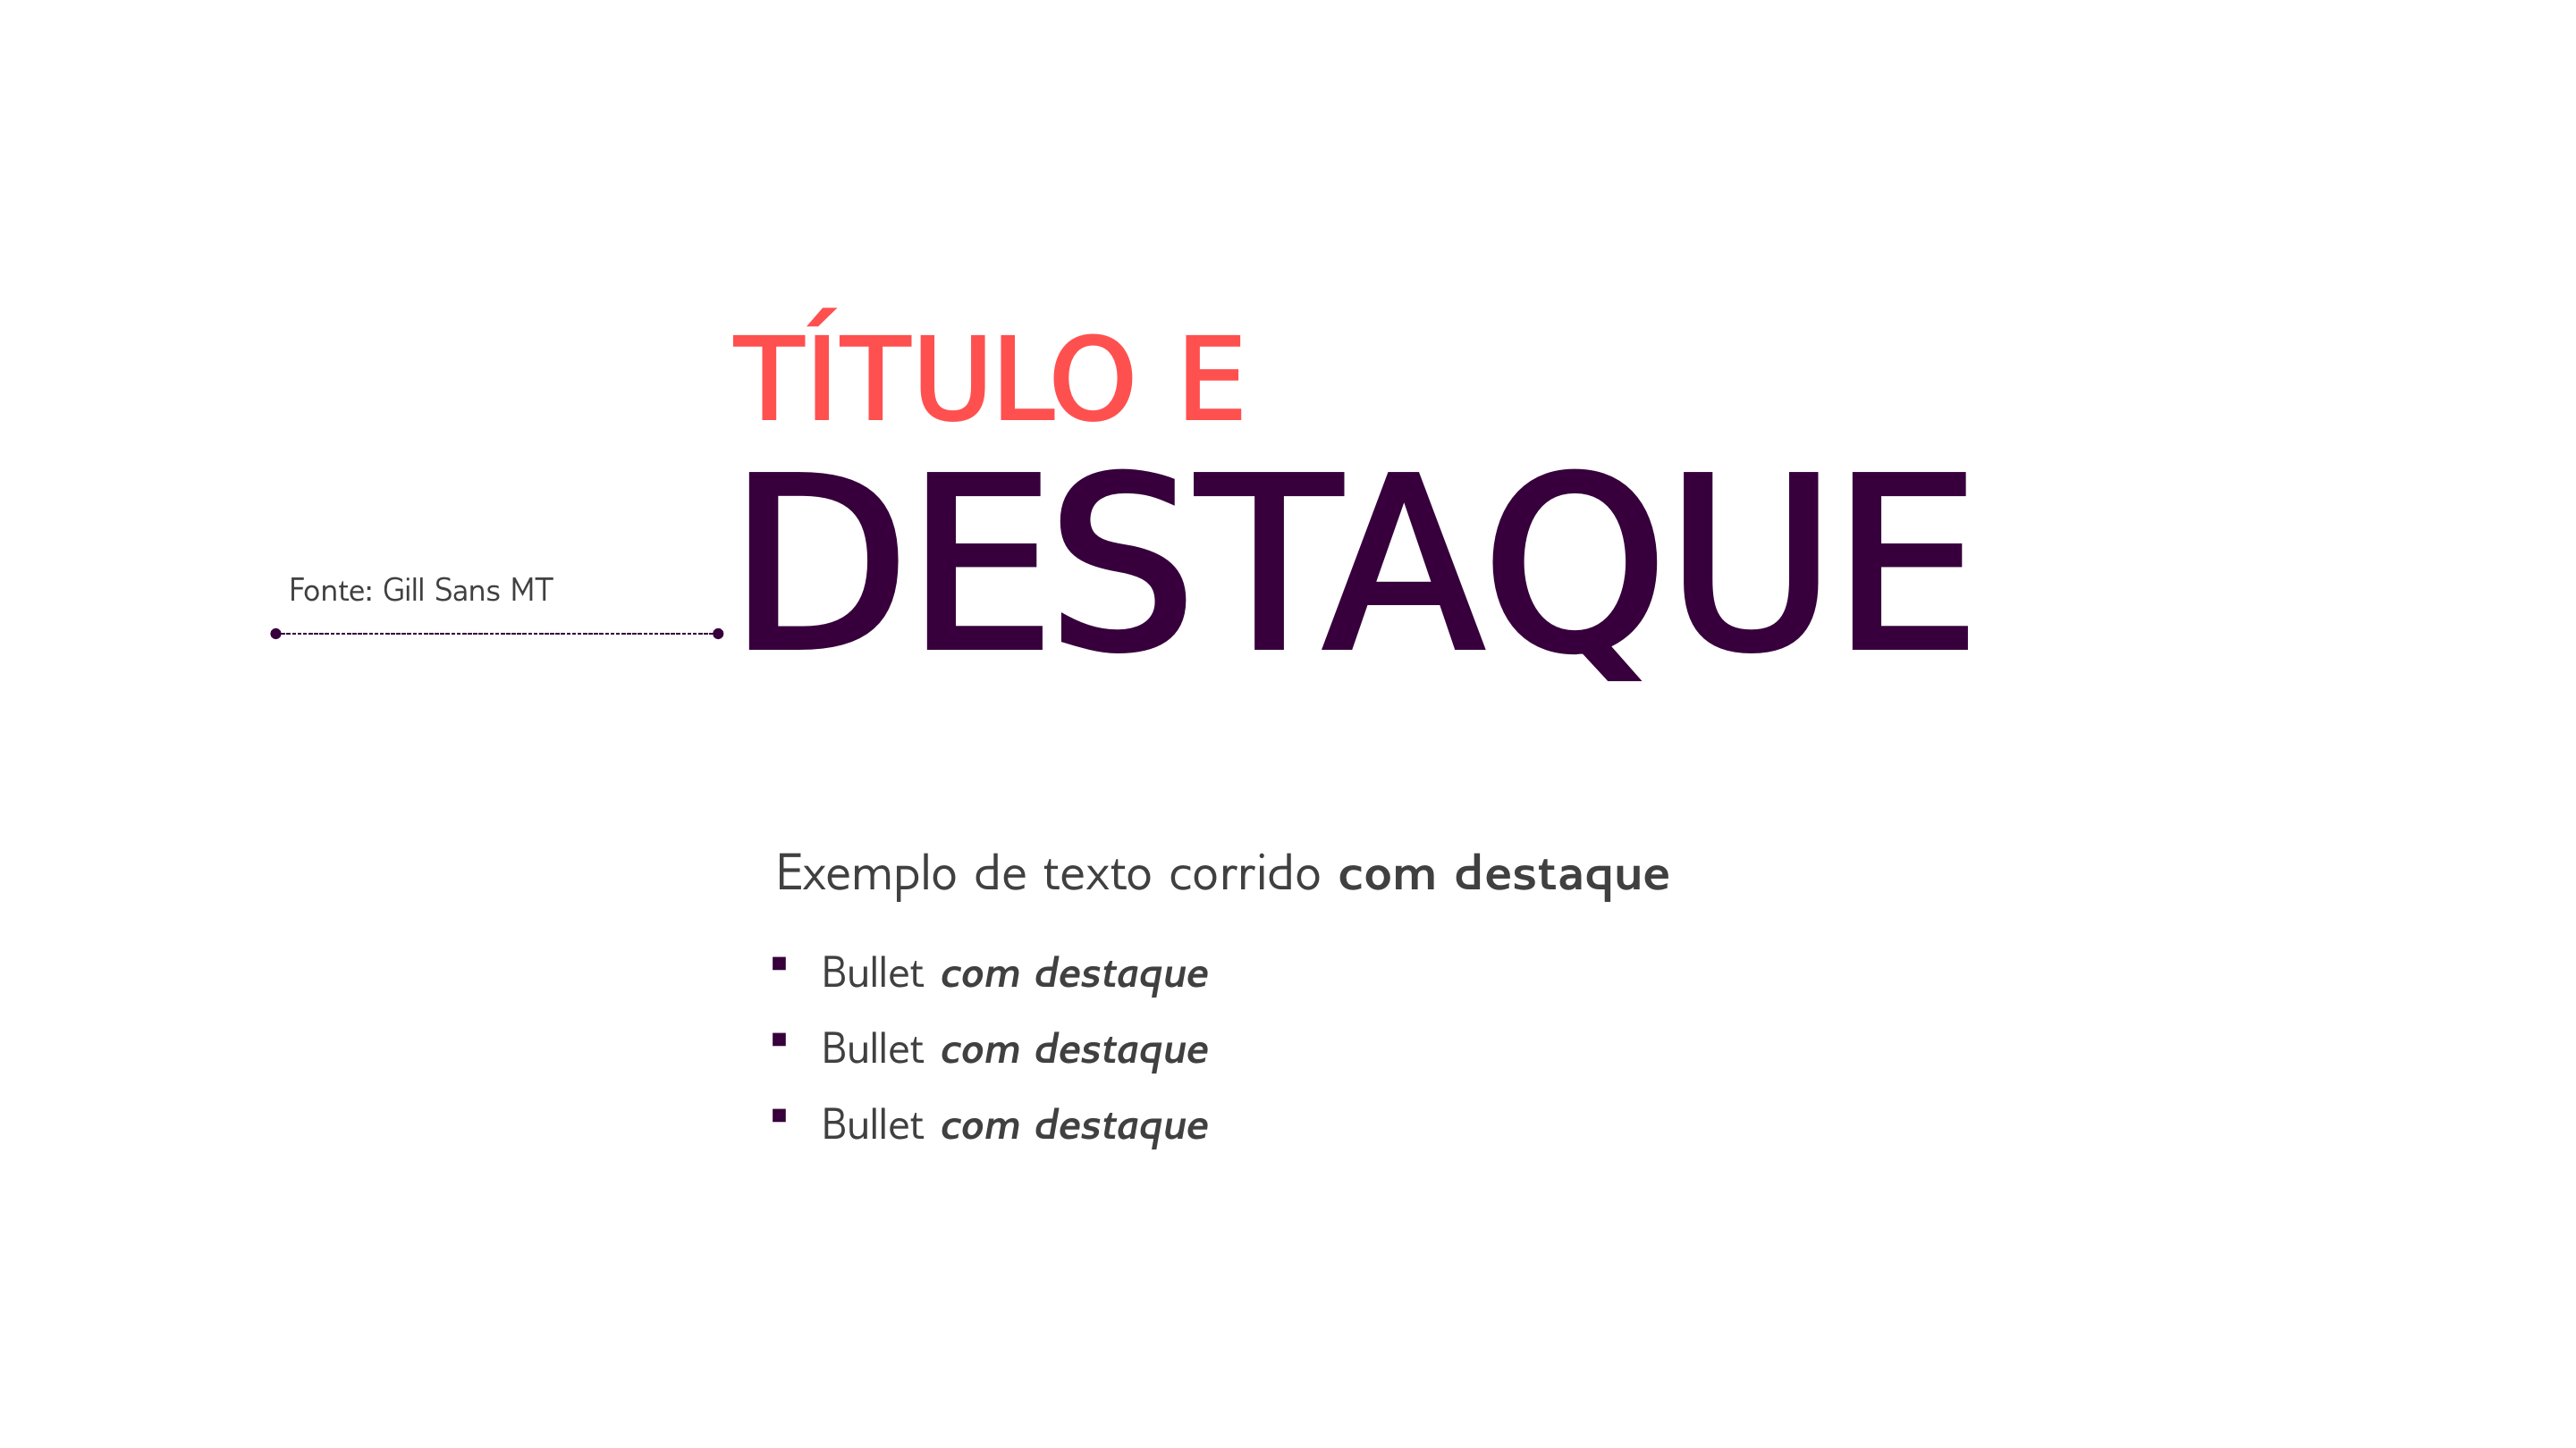

TÍTULO E
DESTAQUE
Fonte: Gill Sans MT
Exemplo de texto corrido com destaque
Bullet com destaque
Bullet com destaque
Bullet com destaque